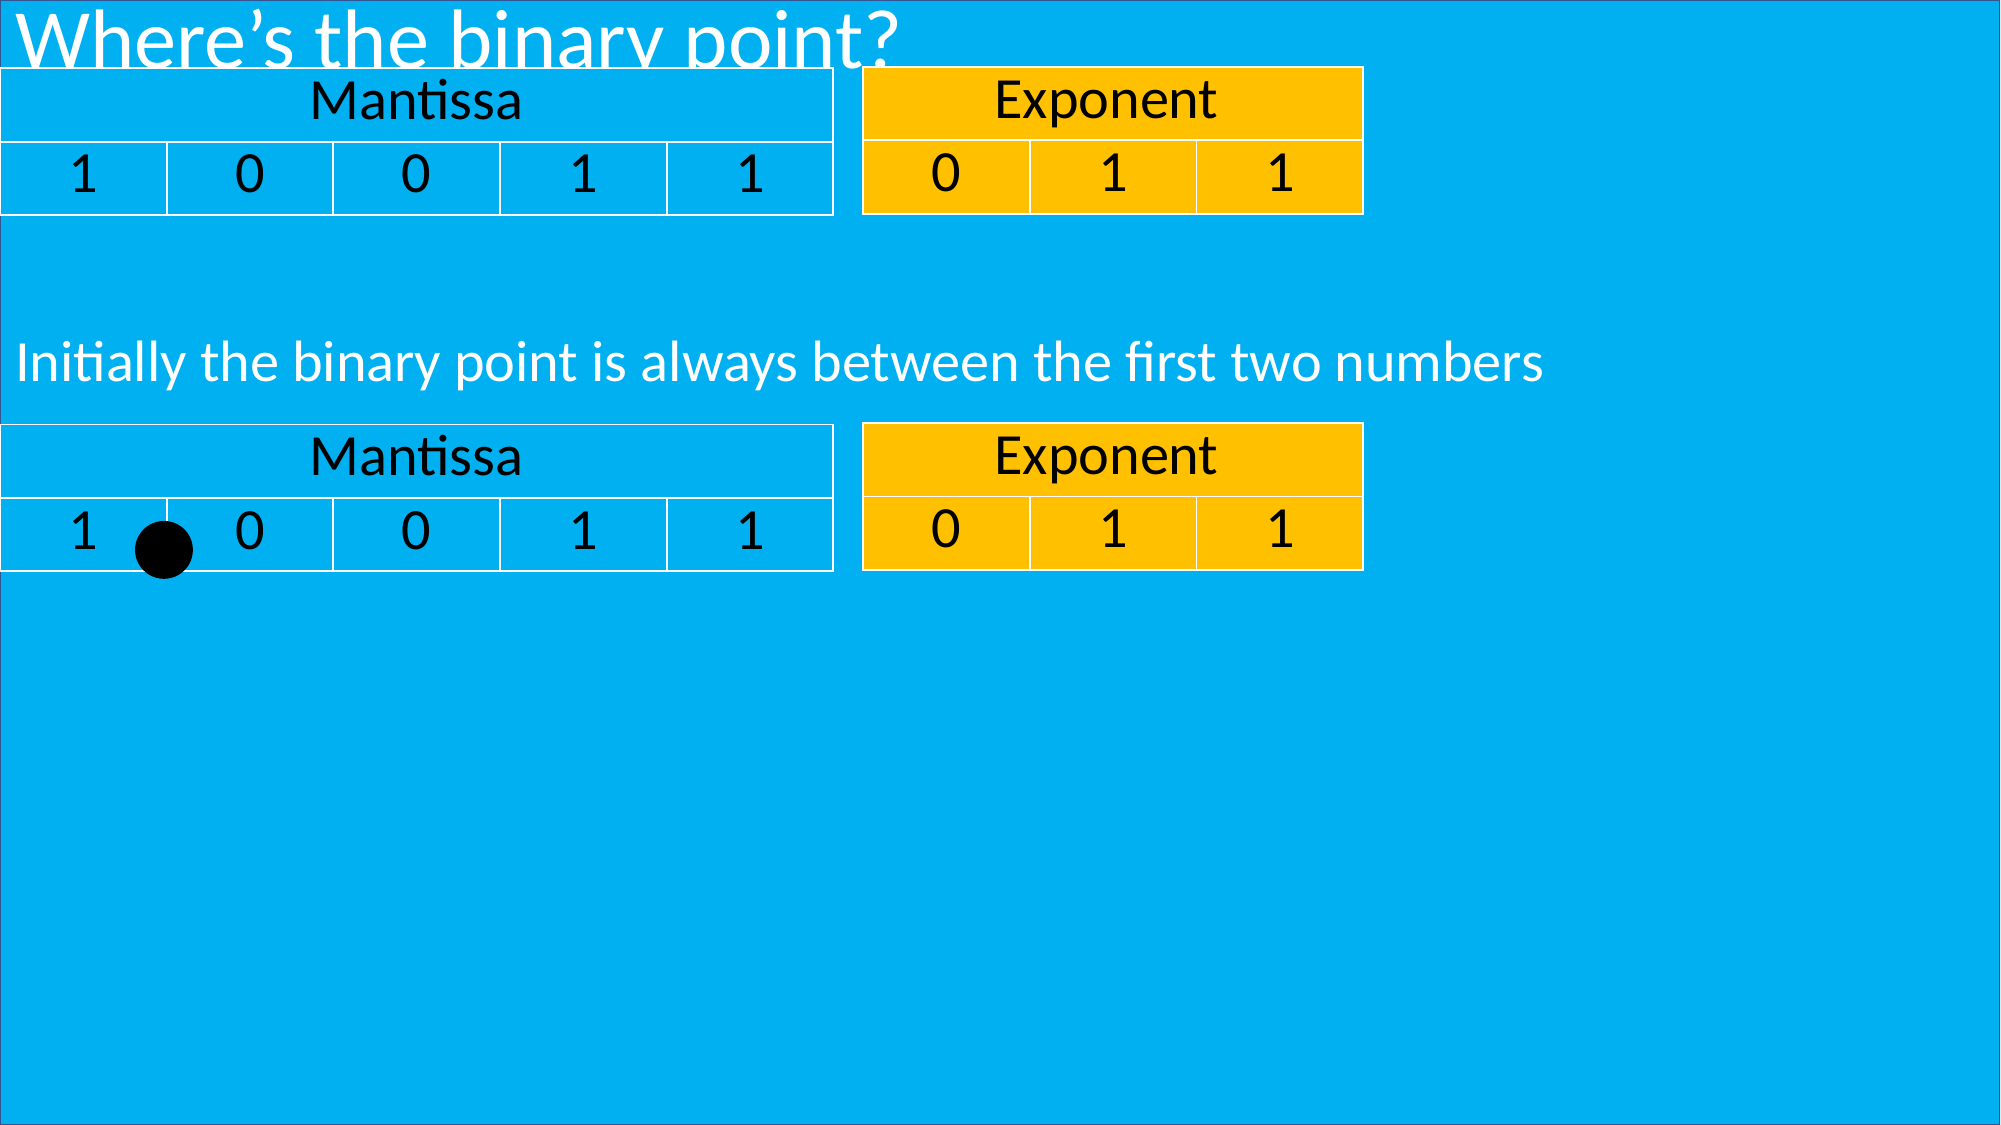

# Where’s the binary point?
| Exponent |  |  |
| --- | --- | --- |
| 0 | 1 | 1 |
| Mantissa |  |  |  |  |
| --- | --- | --- | --- | --- |
| 1 | 0 | 0 | 1 | 1 |

Initially the binary point is always between the first two numbers

| Exponent |  |  |
| --- | --- | --- |
| 0 | 1 | 1 |
| Mantissa |  |  |  |  |
| --- | --- | --- | --- | --- |
| 1 | 0 | 0 | 1 | 1 |